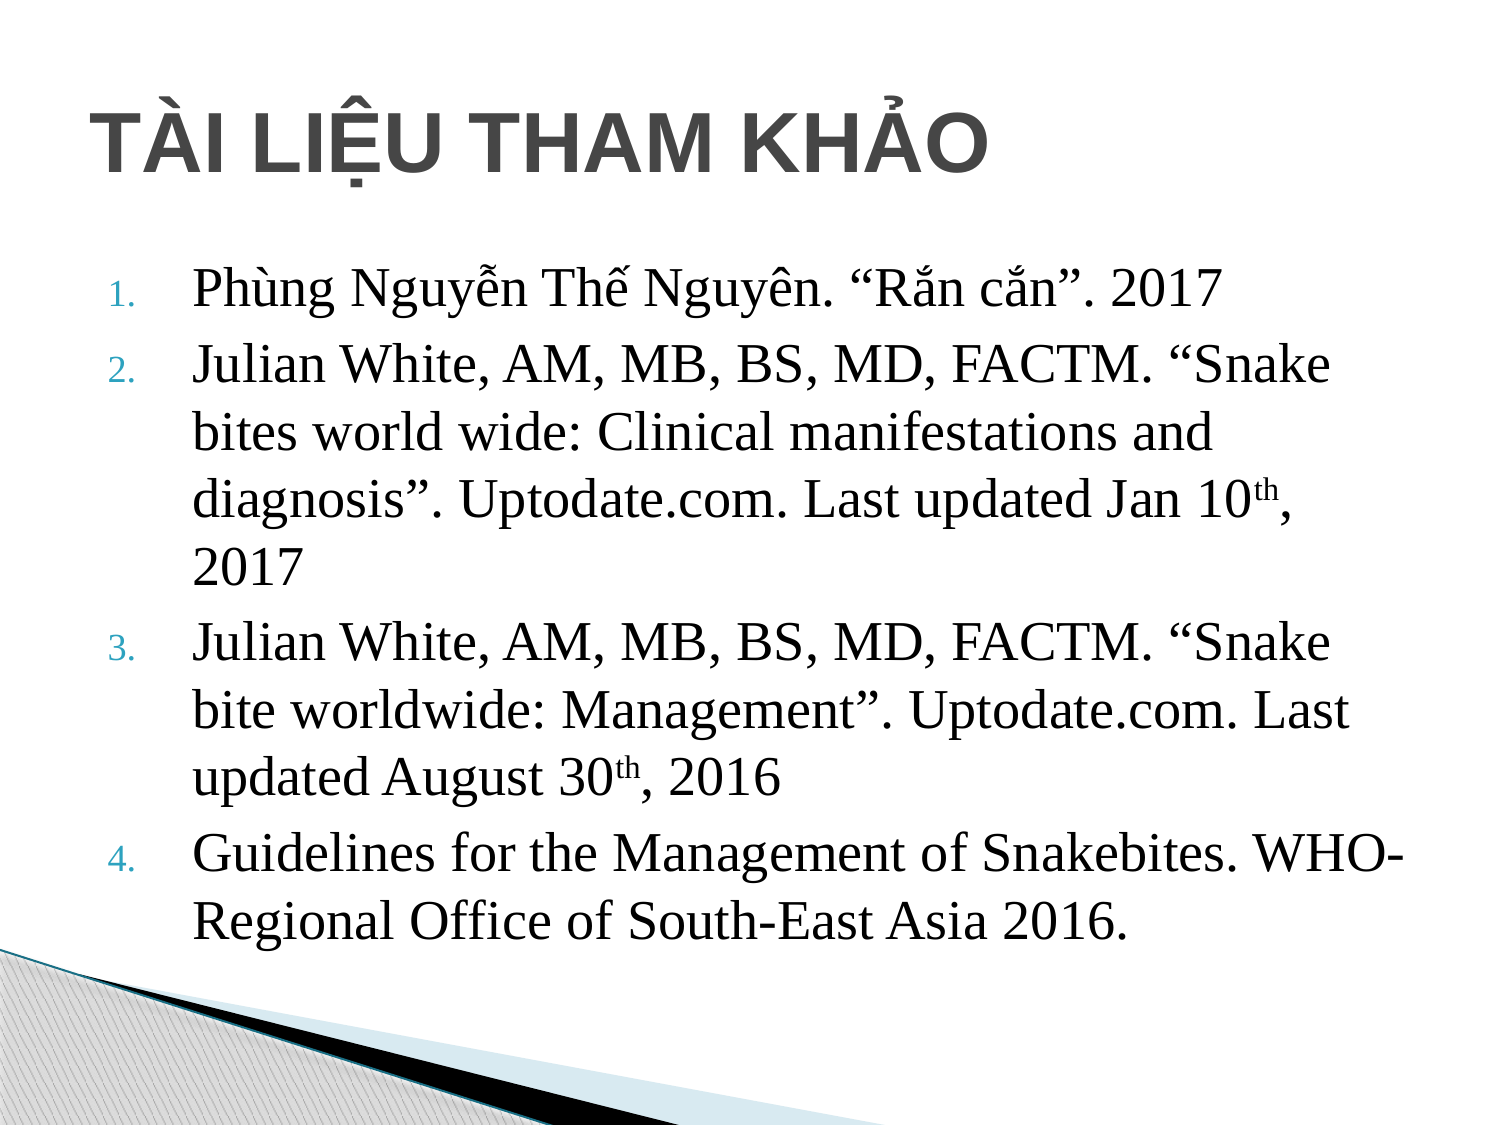

# TÀI LIỆU THAM KHẢO
Phùng Nguyễn Thế Nguyên. “Rắn cắn”. 2017
Julian White, AM, MB, BS, MD, FACTM. “Snake bites world wide: Clinical manifestations and diagnosis”. Uptodate.com. Last updated Jan 10th, 2017
Julian White, AM, MB, BS, MD, FACTM. “Snake bite worldwide: Management”. Uptodate.com. Last updated August 30th, 2016
Guidelines for the Management of Snakebites. WHO- Regional Office of South-East Asia 2016.